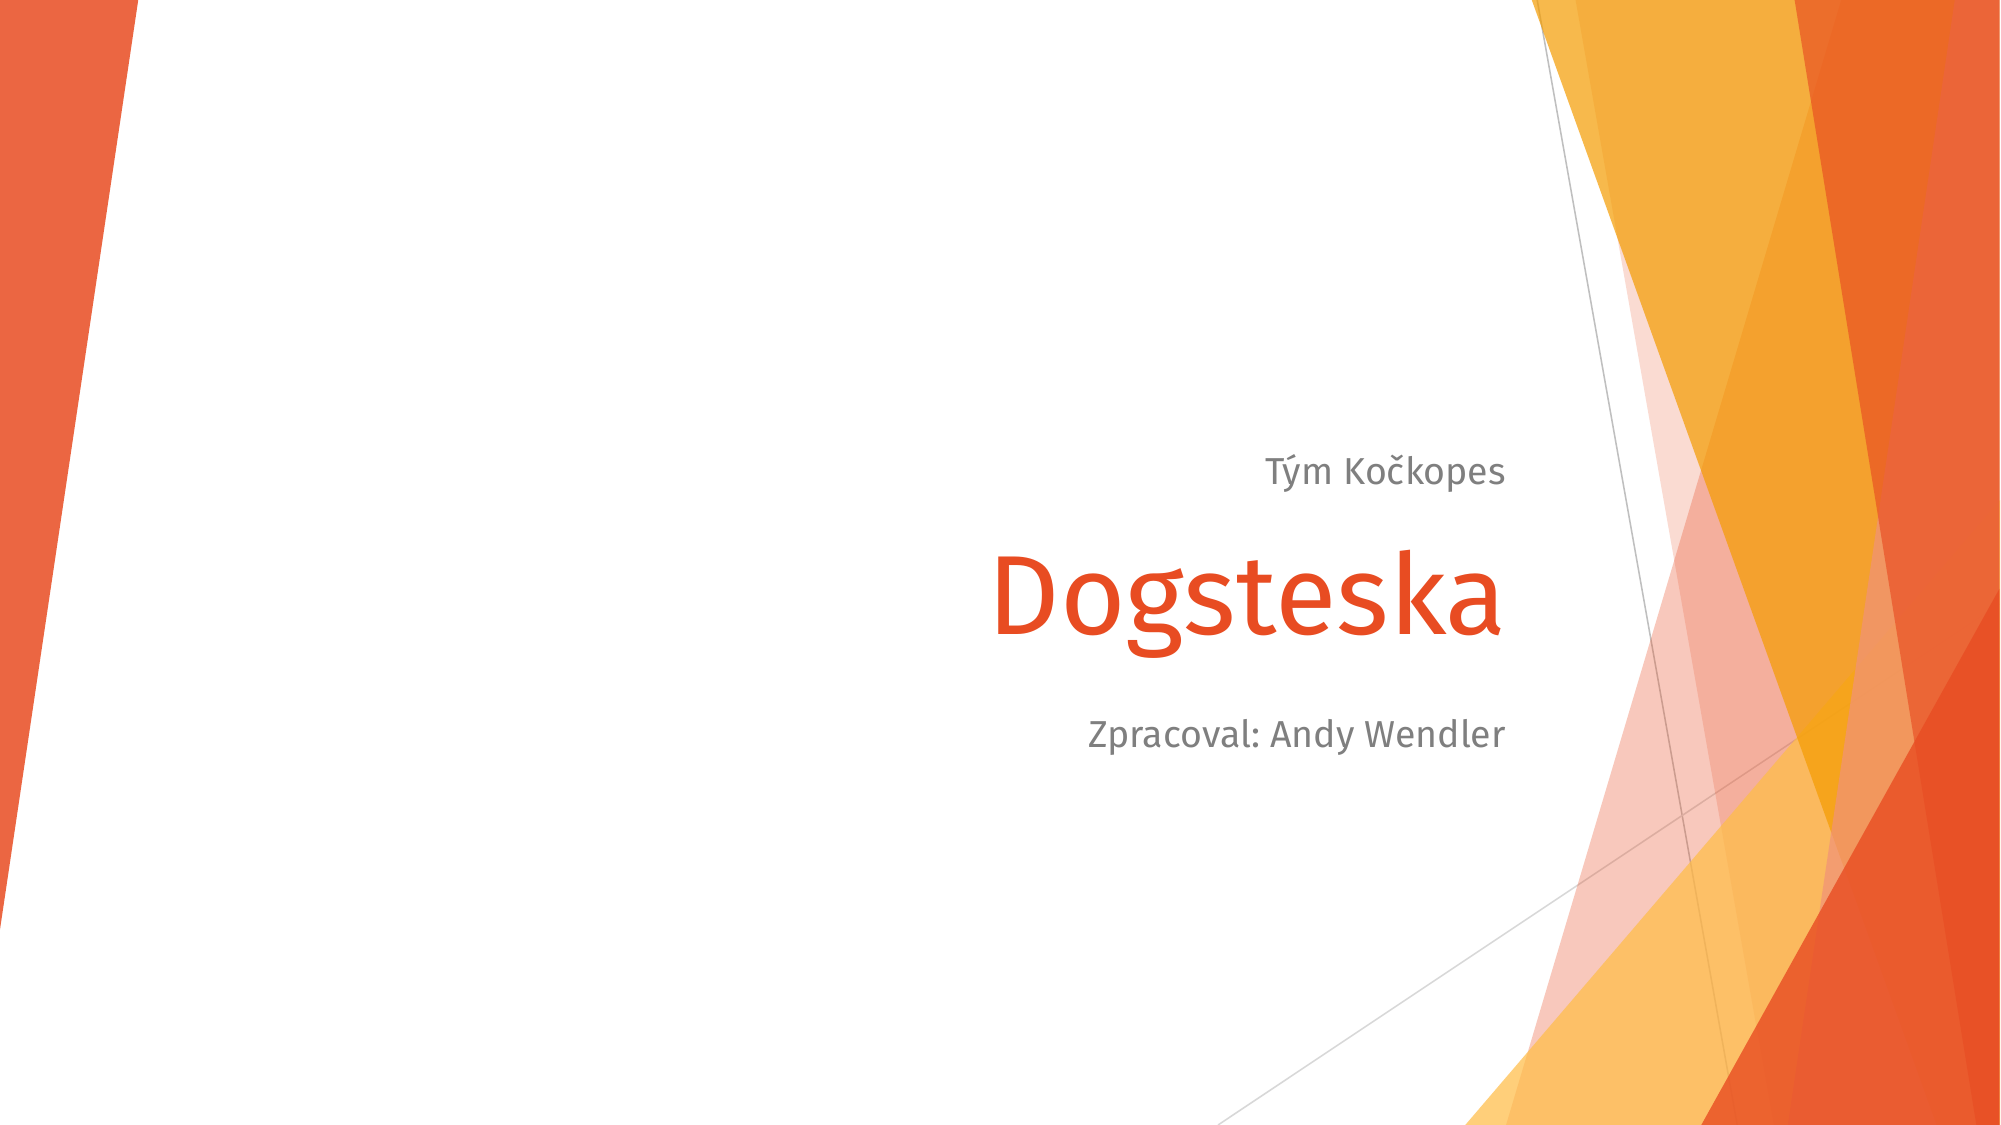

# Dogsteska
Tým Kočkopes

Zpracoval: Andy Wendler